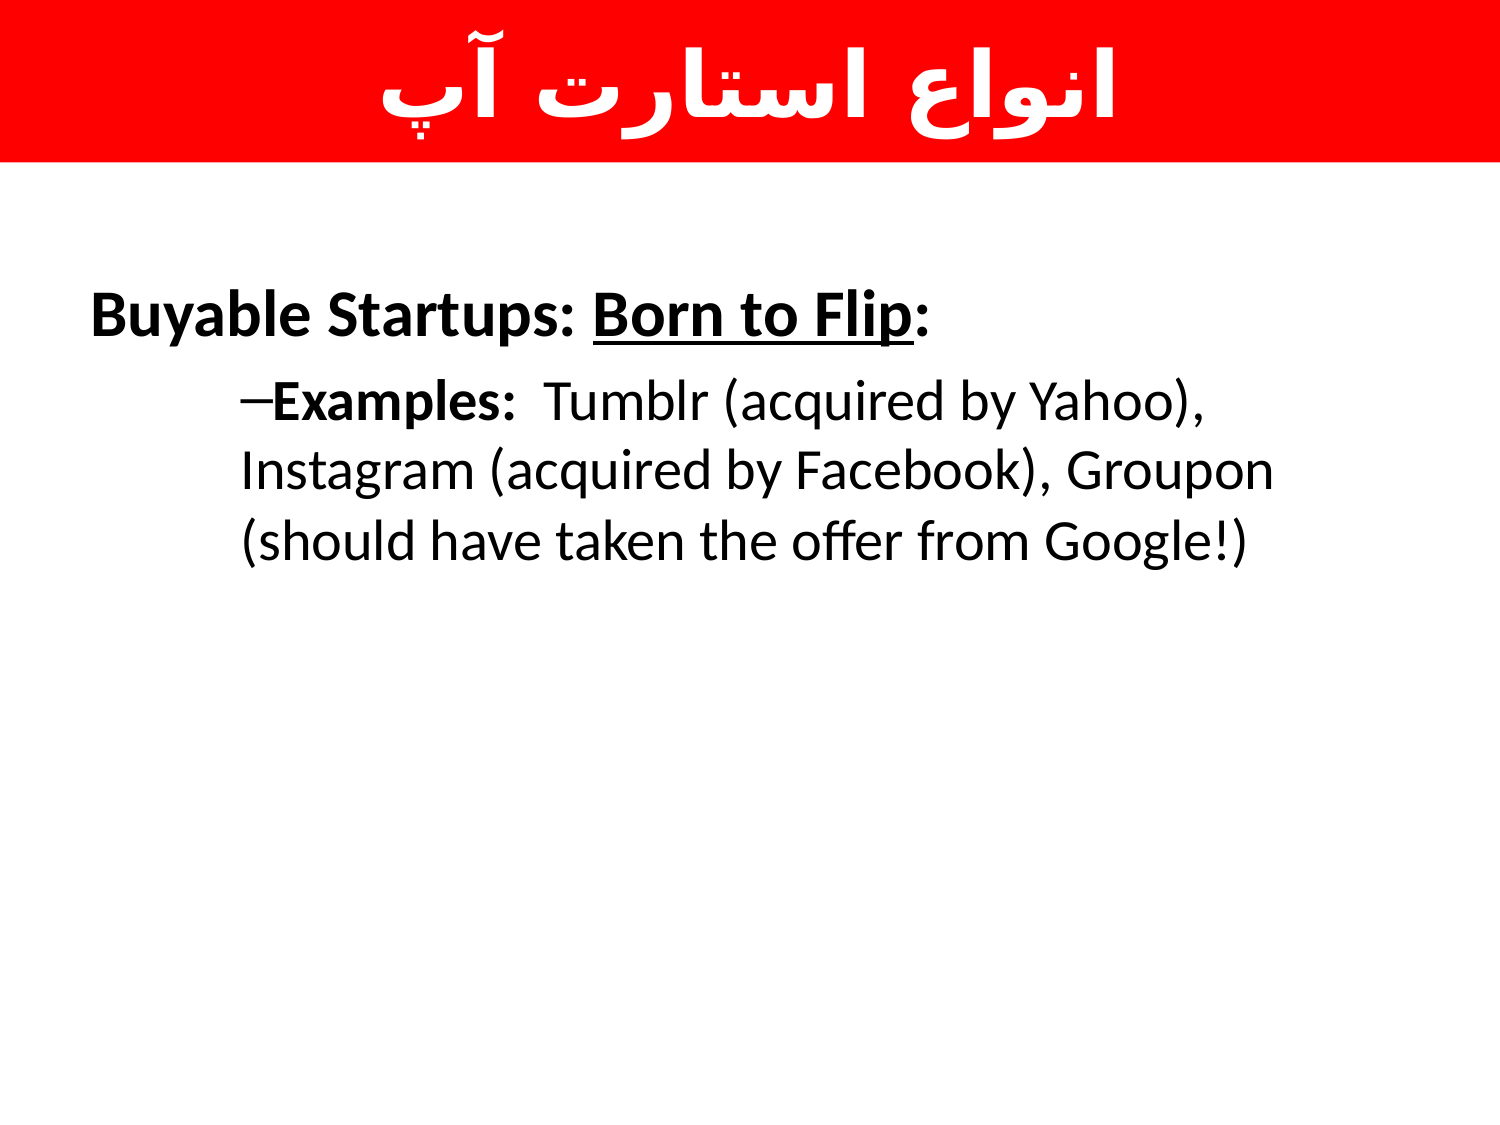

انواع استارت آپ
Buyable Startups: Born to Flip:
Examples:  Tumblr (acquired by Yahoo), Instagram (acquired by Facebook), Groupon (should have taken the offer from Google!)